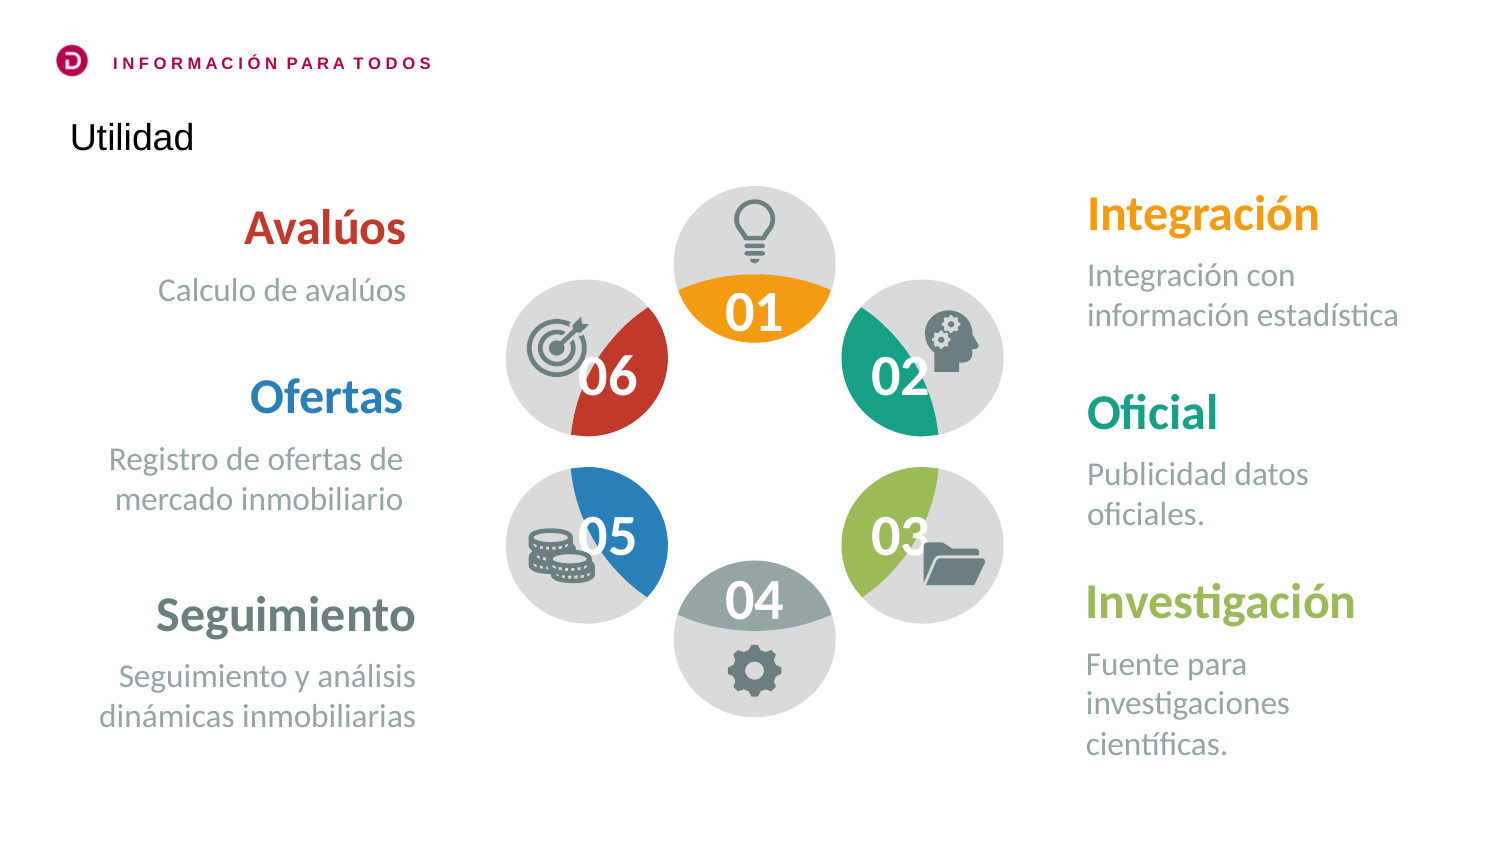

Utilidad
Integración
Integración con información estadística

01

06
02

05

03

04
Avalúos
Calculo de avalúos

Ofertas
Registro de ofertas de mercado inmobiliario
Oficial
Publicidad datos oficiales.

Investigación
Fuente para investigaciones científicas.
Seguimiento
Seguimiento y análisis dinámicas inmobiliarias